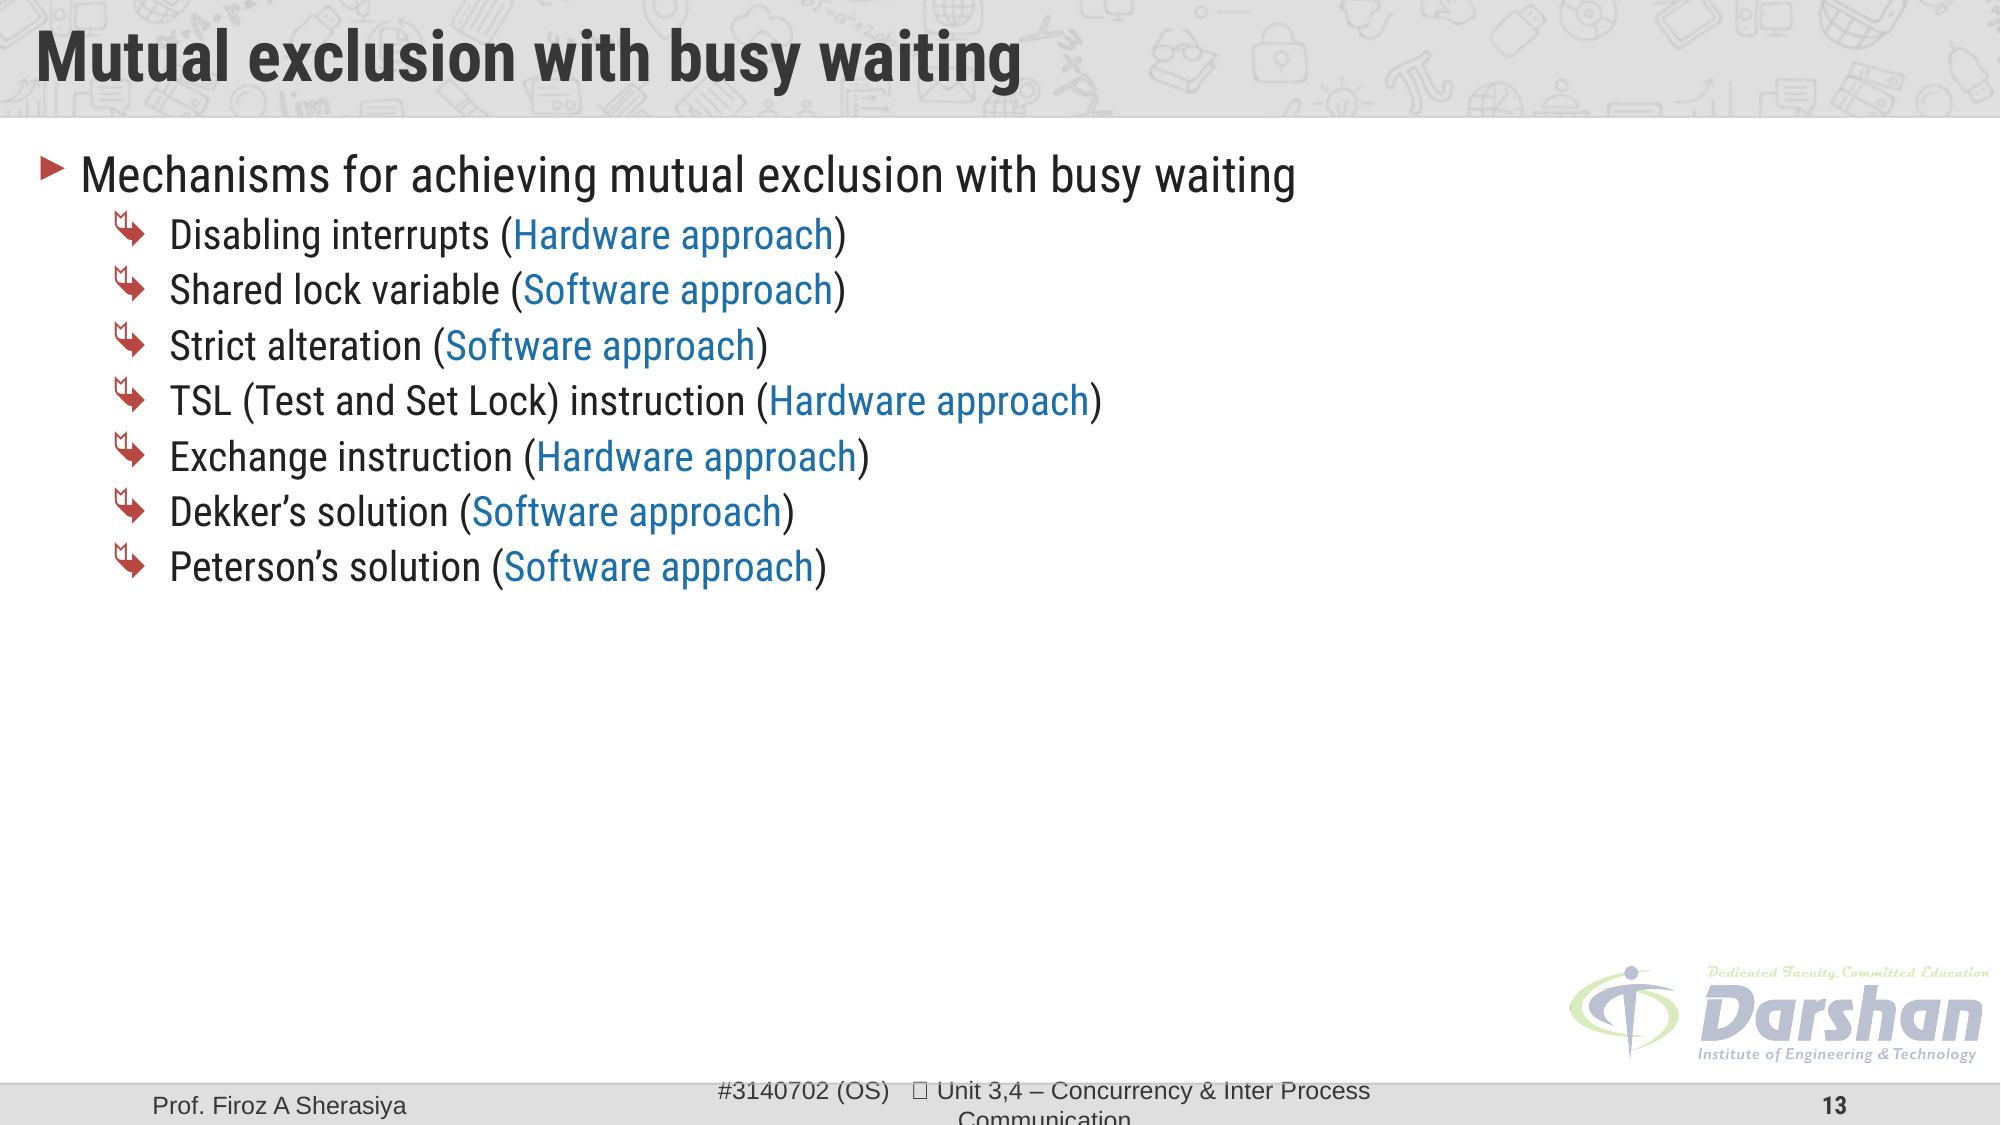

# Mutual exclusion with busy waiting
Mechanisms for achieving mutual exclusion with busy waiting
Disabling interrupts (Hardware approach)
Shared lock variable (Software approach)
Strict alteration (Software approach)
TSL (Test and Set Lock) instruction (Hardware approach)
Exchange instruction (Hardware approach)
Dekker’s solution (Software approach)
Peterson’s solution (Software approach)